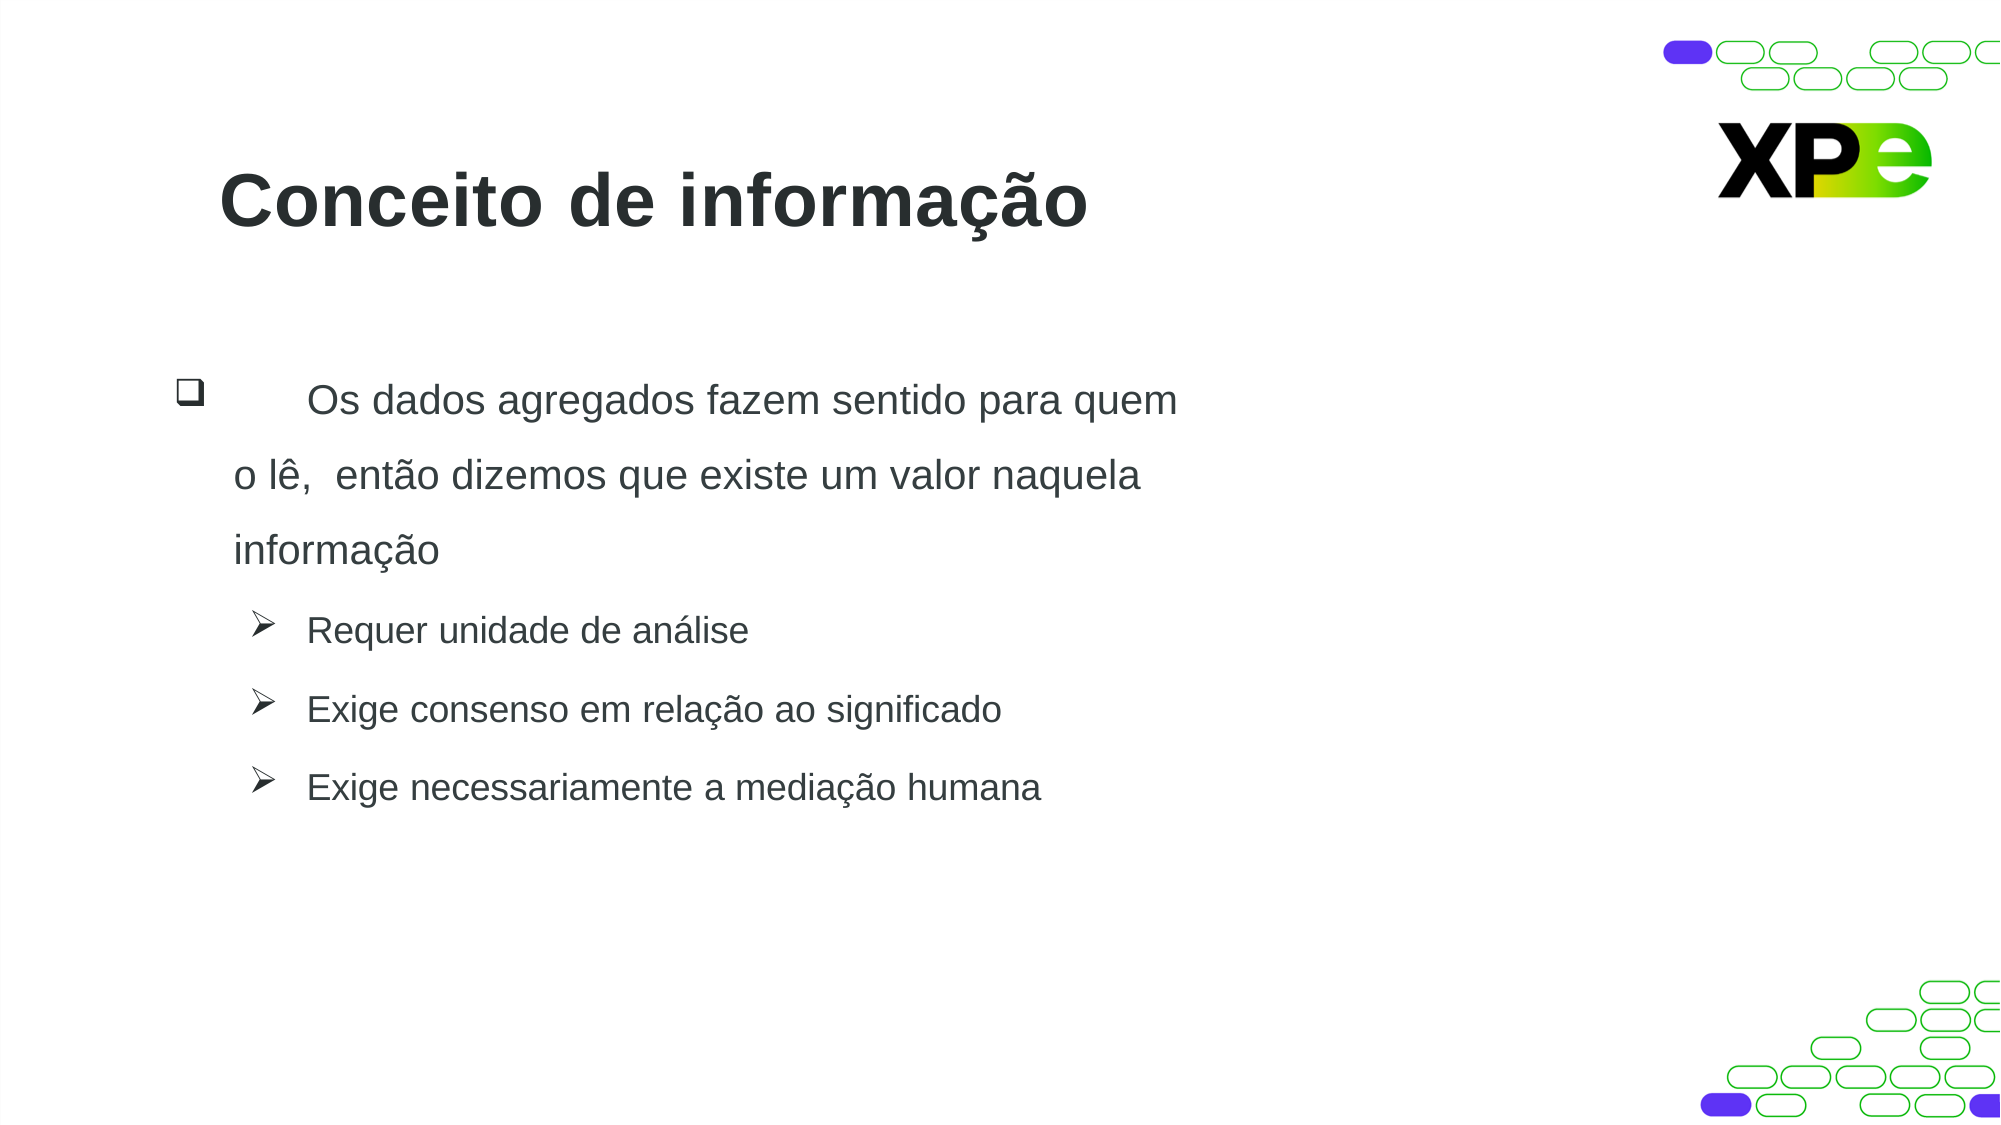

# Conceito de informação
	Os dados agregados fazem sentido para quem o lê,  então dizemos que existe um valor naquela  informação
Requer unidade de análise
Exige consenso em relação ao significado
Exige necessariamente a mediação humana